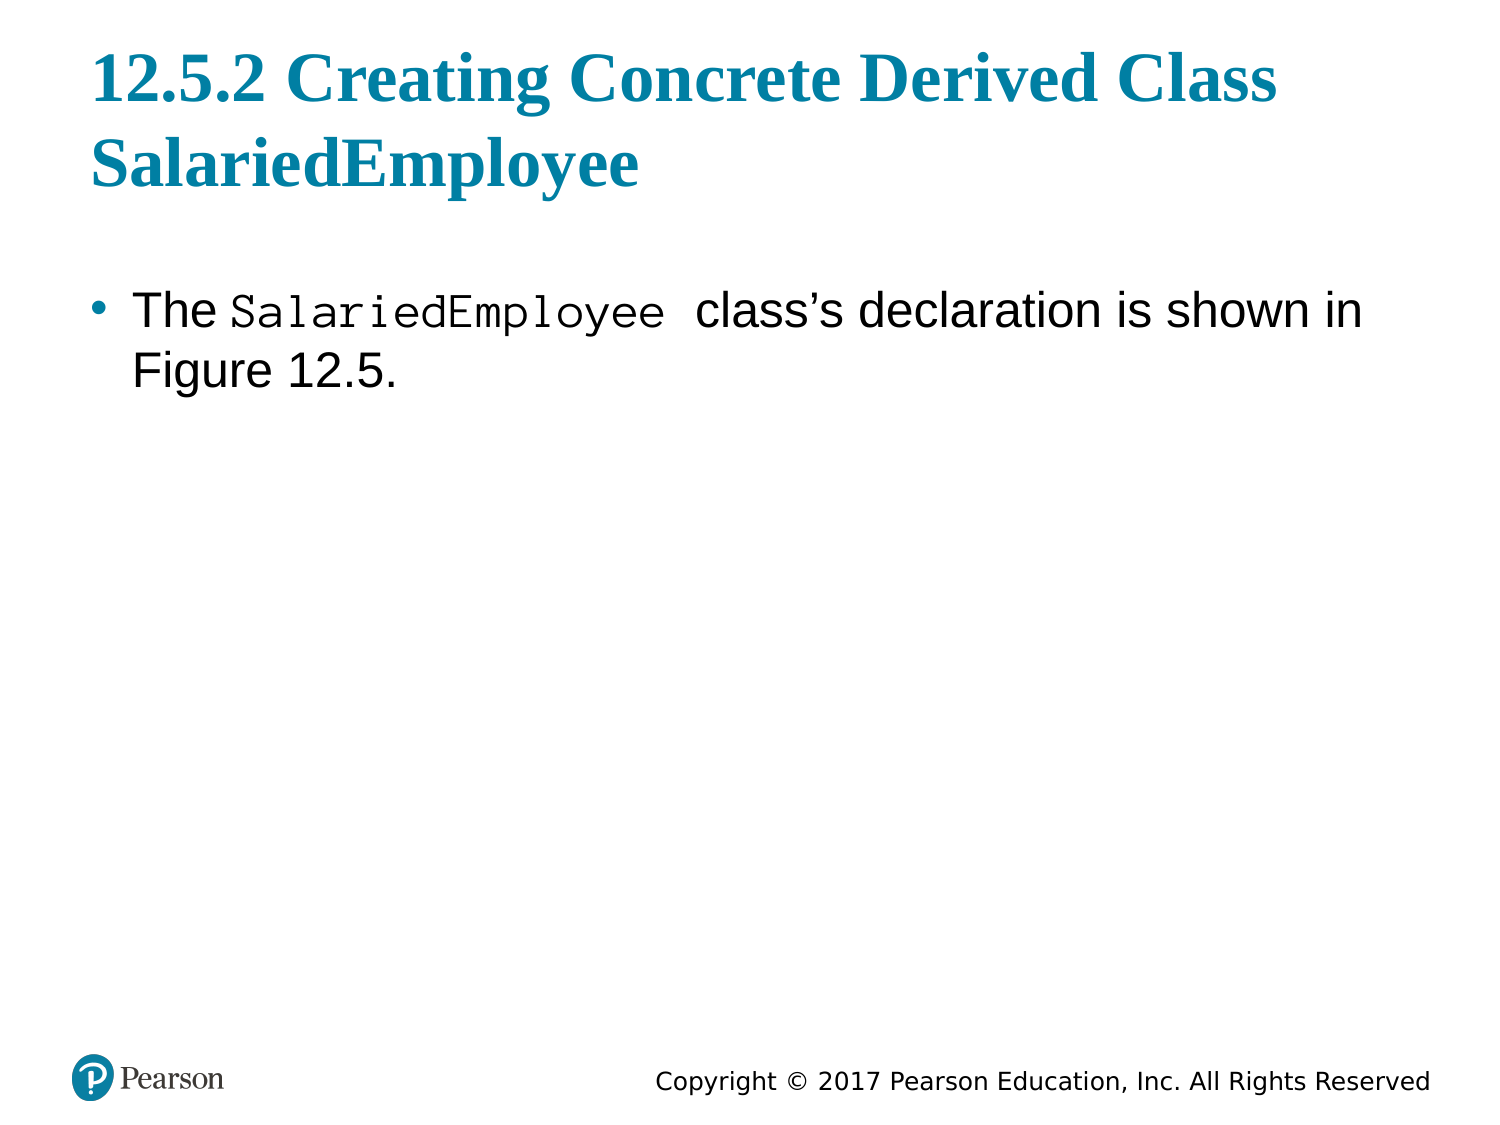

# 12.5.2 Creating Concrete Derived Class SalariedEmployee
The SalariedEmployee class’s declaration is shown in Figure 12.5.